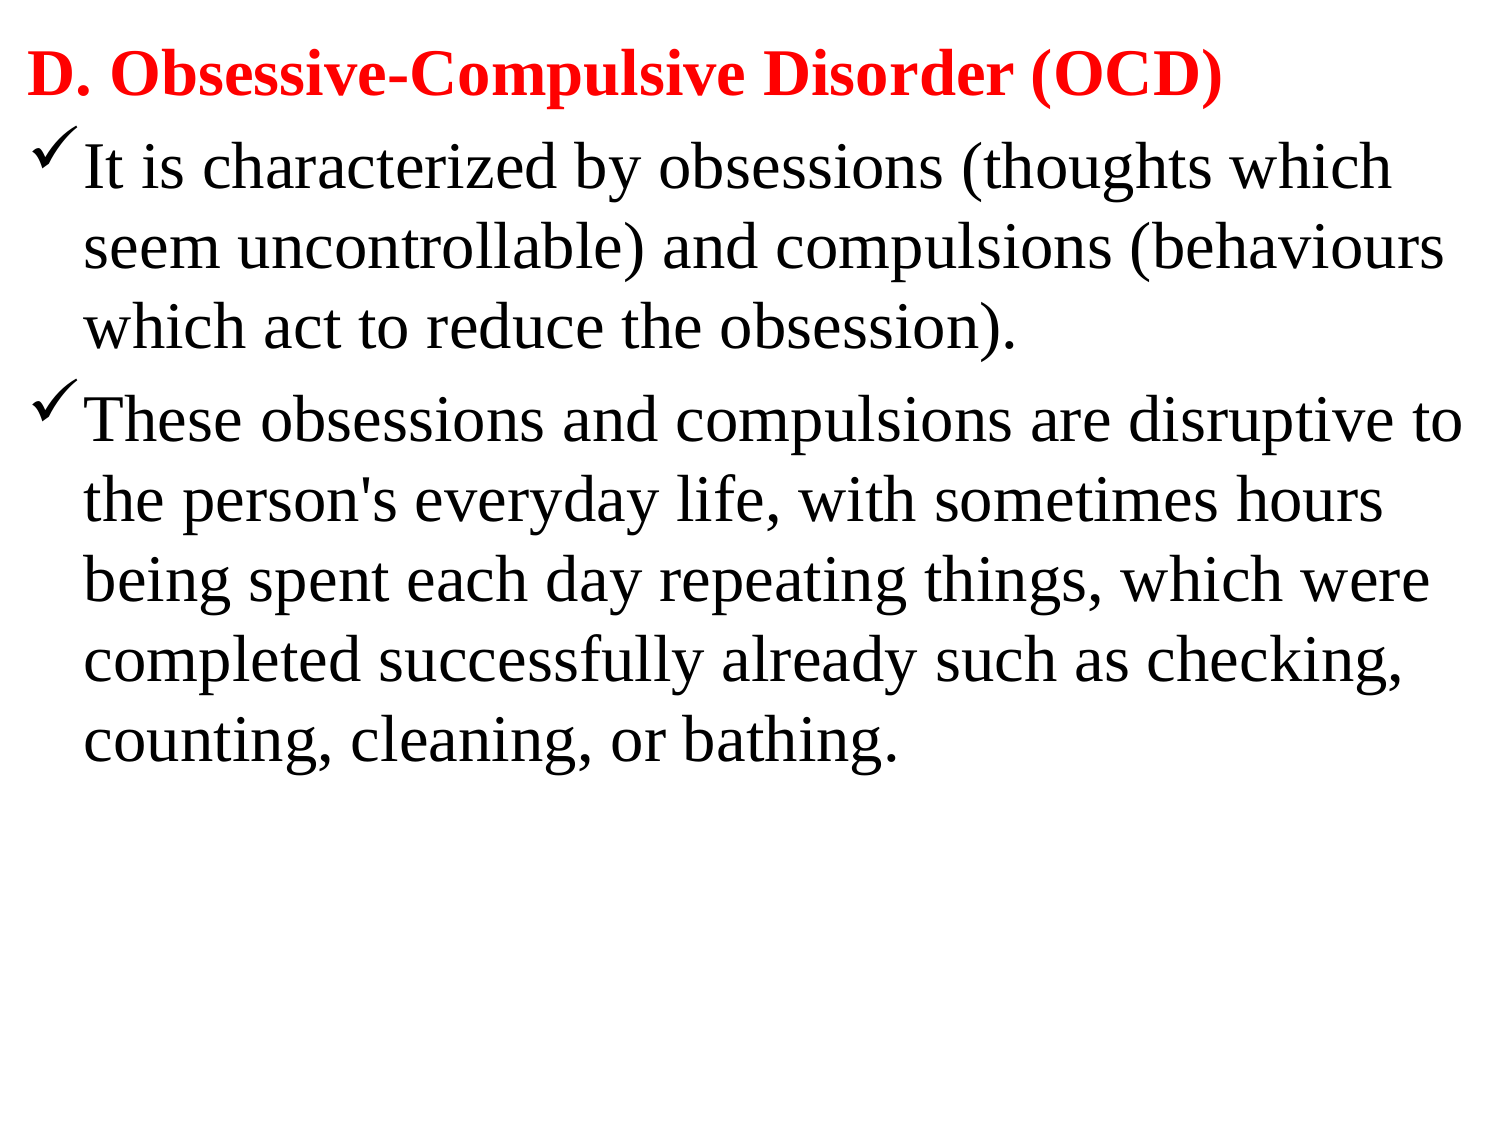

D. Obsessive-Compulsive Disorder (OCD)
It is characterized by obsessions (thoughts which seem uncontrollable) and compulsions (behaviours which act to reduce the obsession).
These obsessions and compulsions are disruptive to the person's everyday life, with sometimes hours being spent each day repeating things, which were completed successfully already such as checking, counting, cleaning, or bathing.